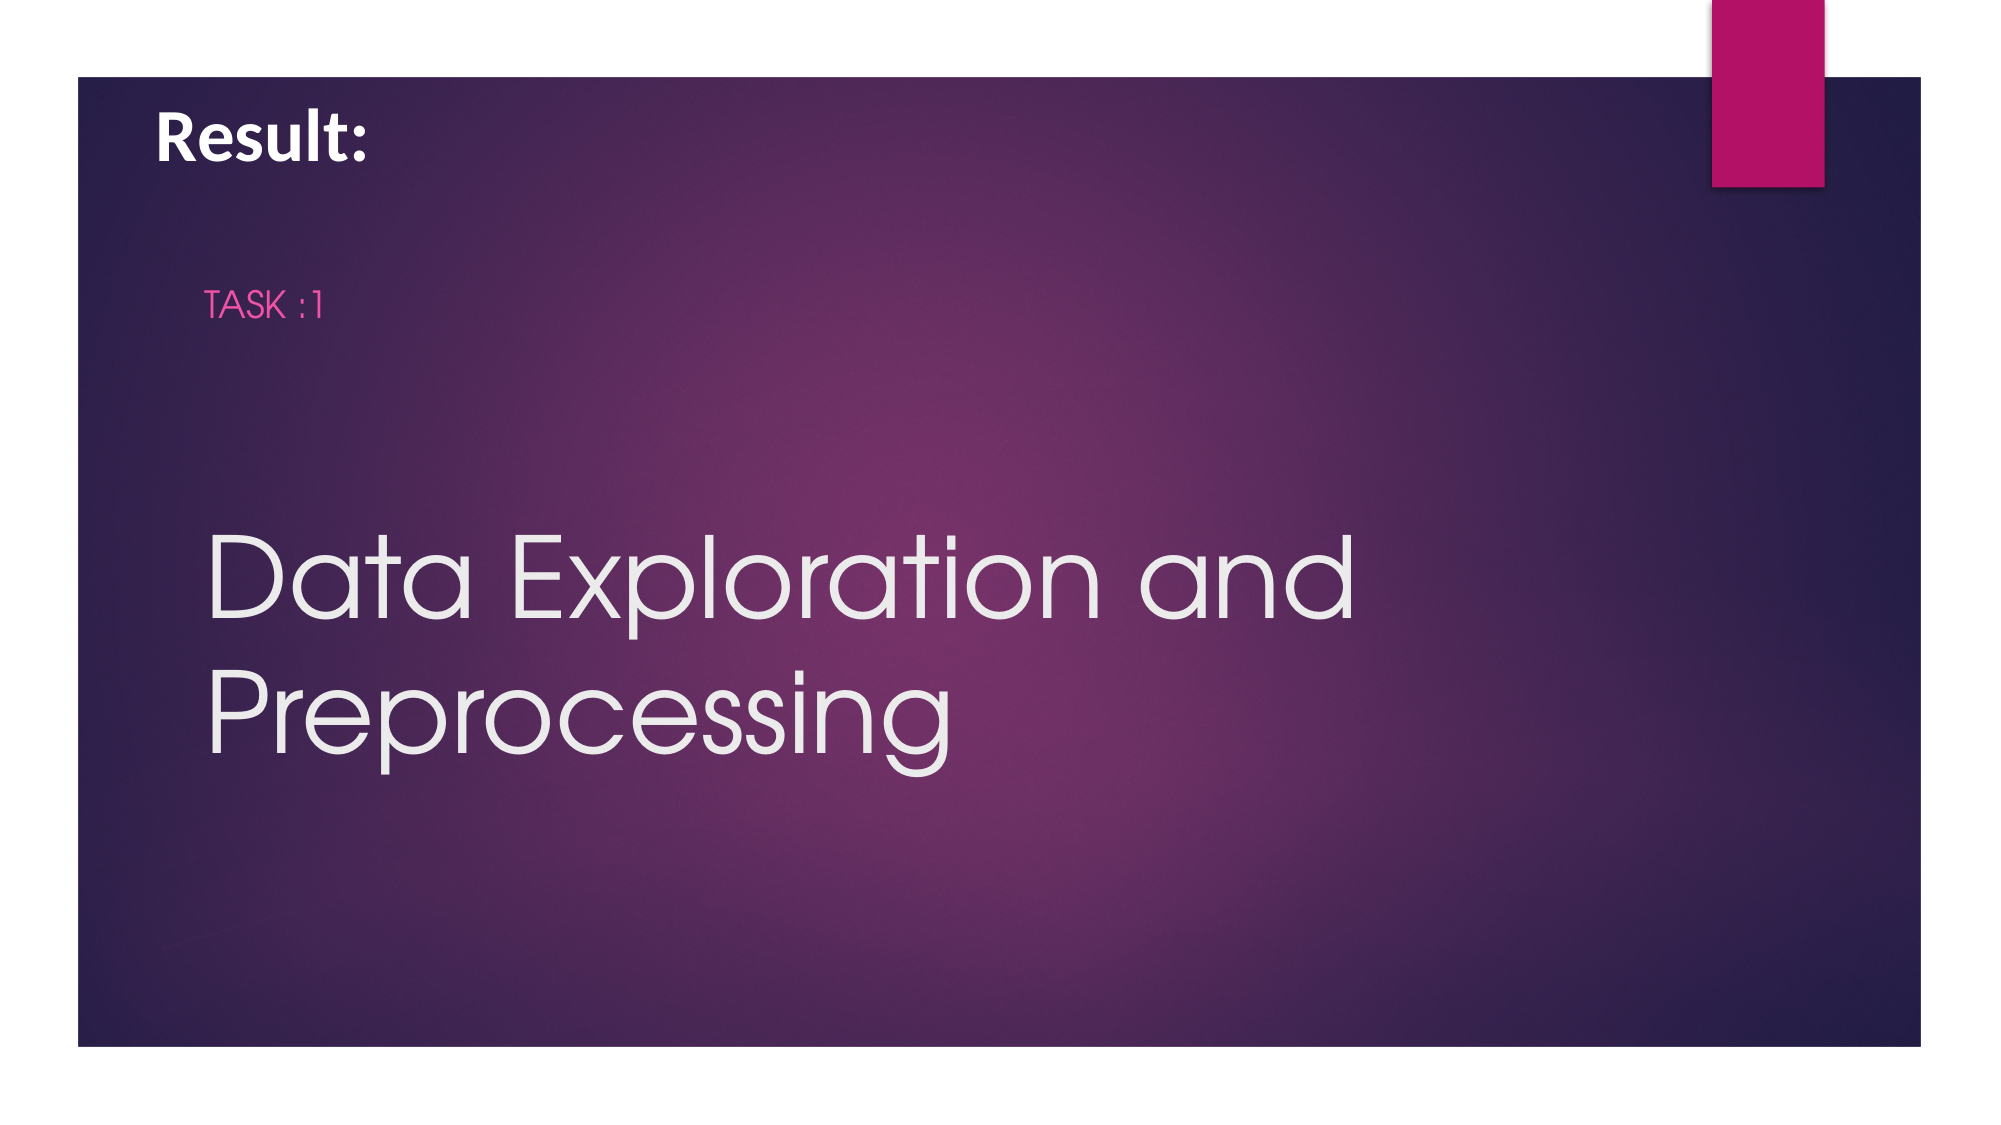

Result:
Task :1
# Data Exploration and Preprocessing